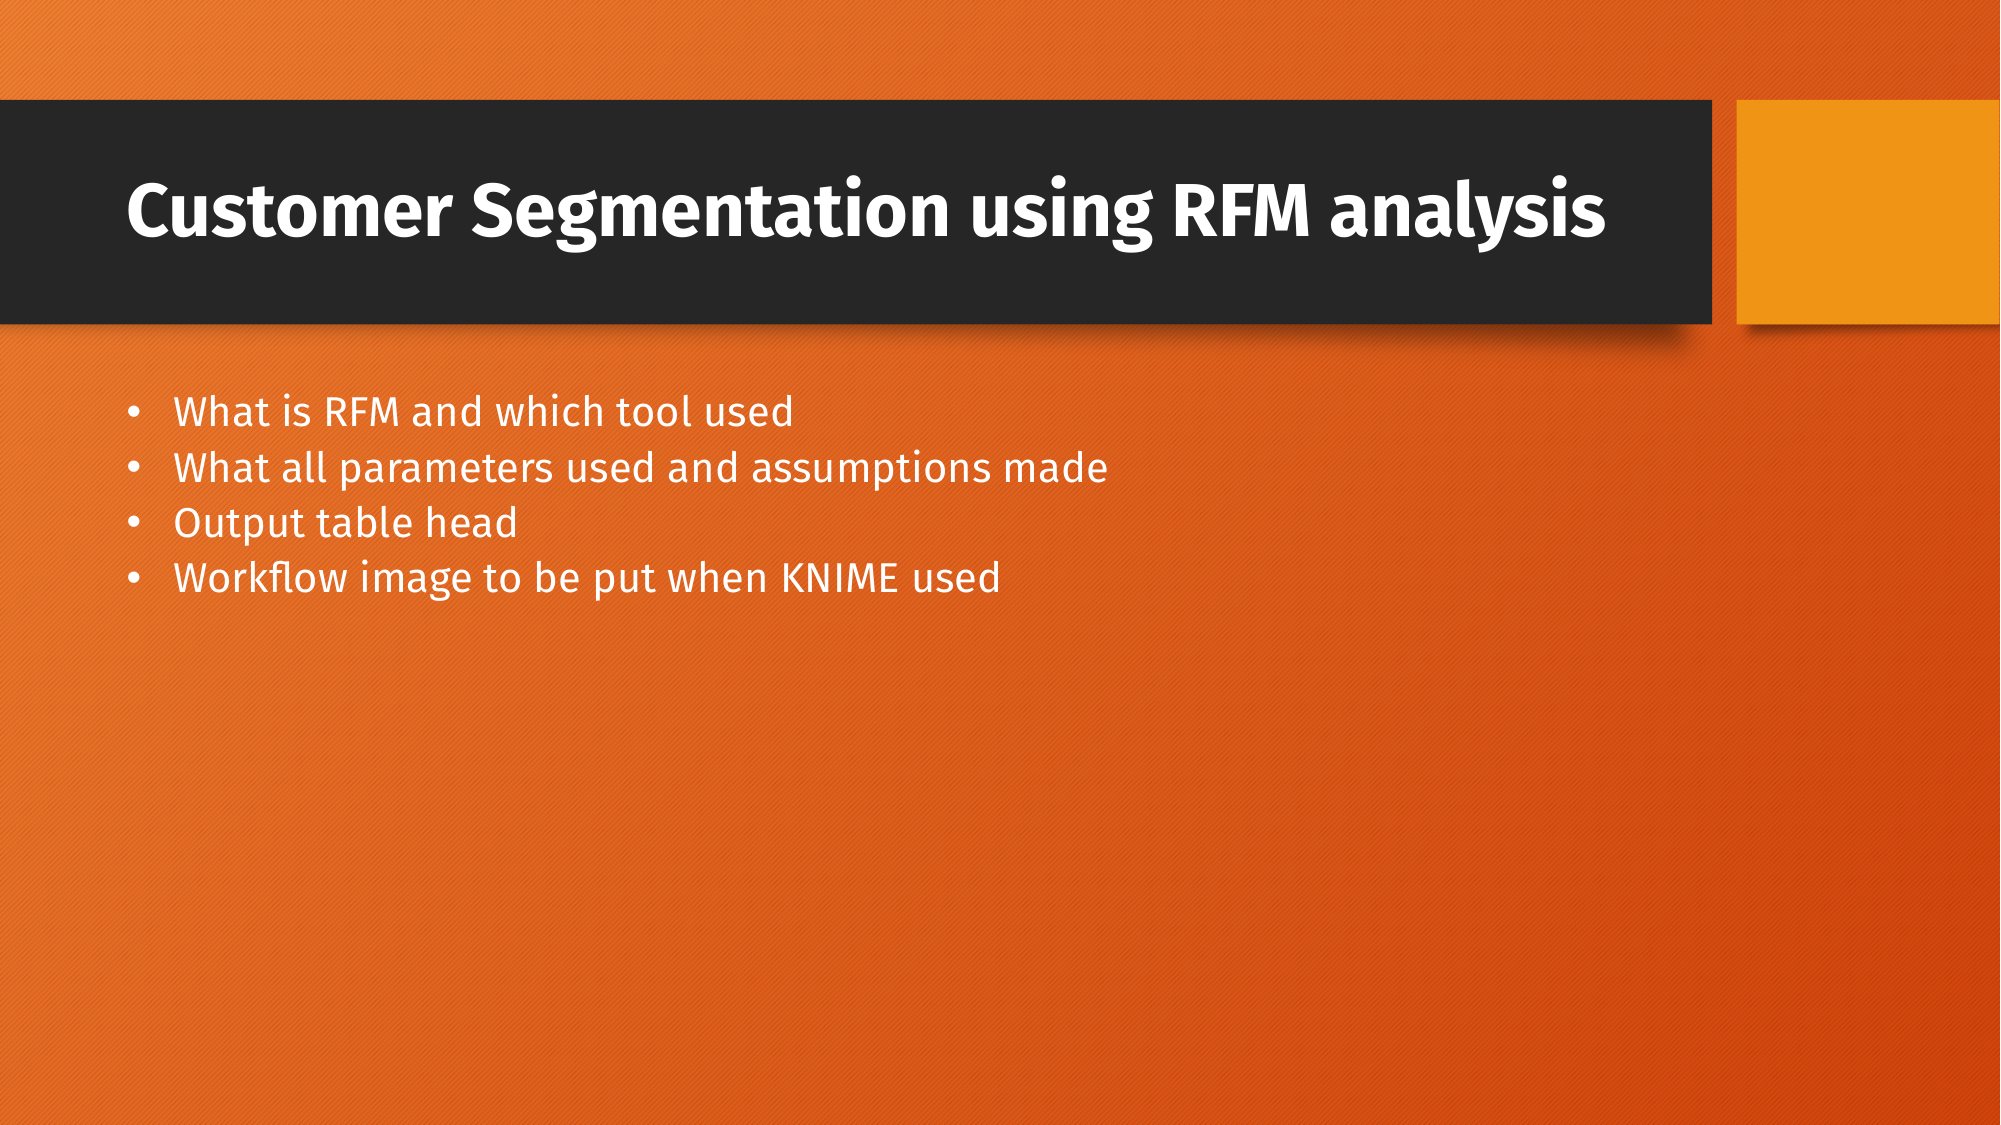

# Customer Segmentation using RFM analysis
What is RFM and which tool used
What all parameters used and assumptions made
Output table head
Workflow image to be put when KNIME used